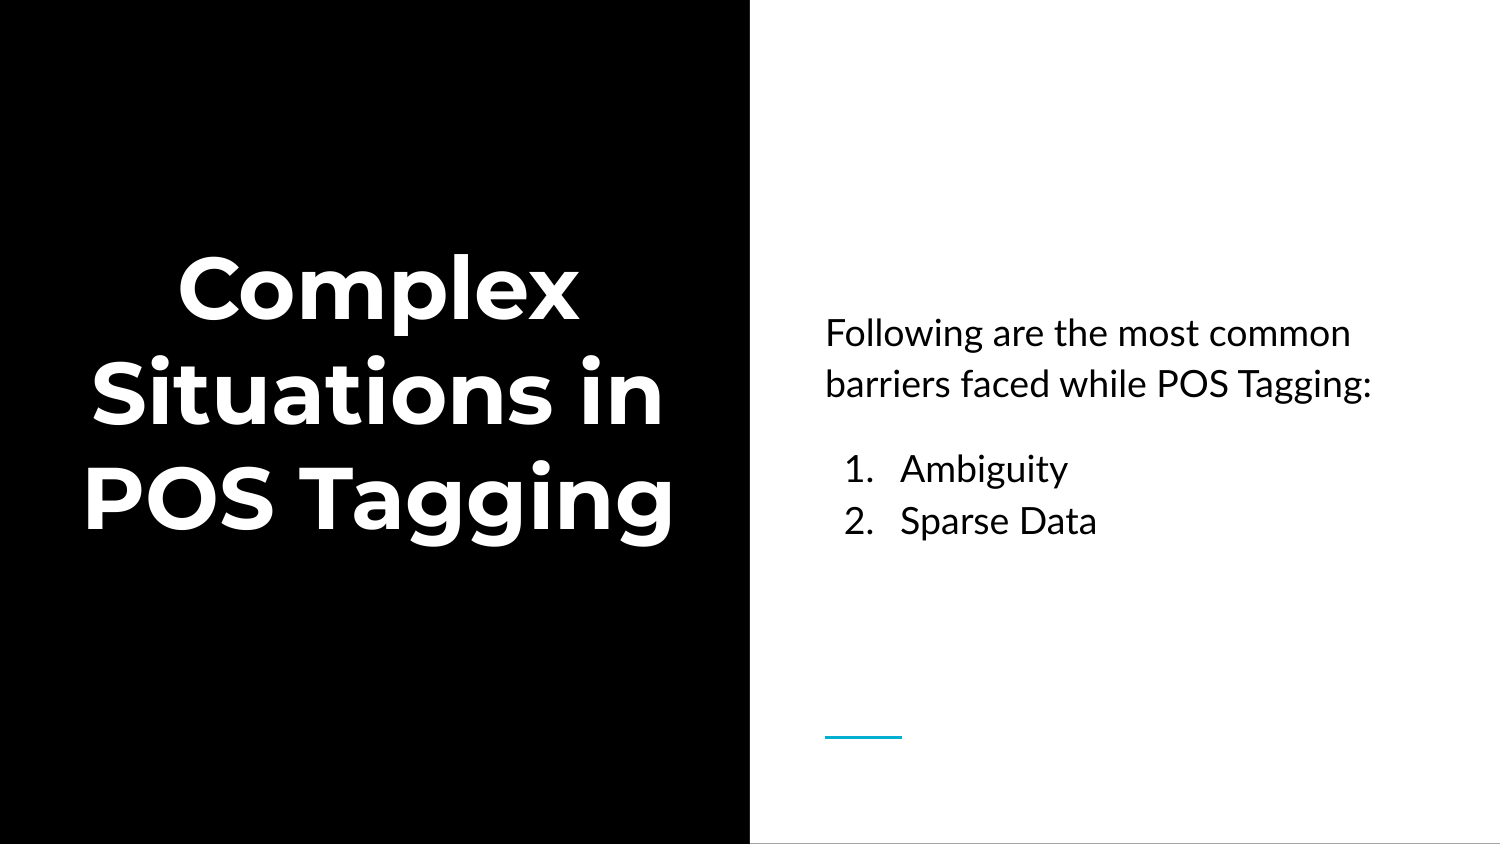

Following are the most common barriers faced while POS Tagging:
Ambiguity
Sparse Data
# Complex Situations in POS Tagging